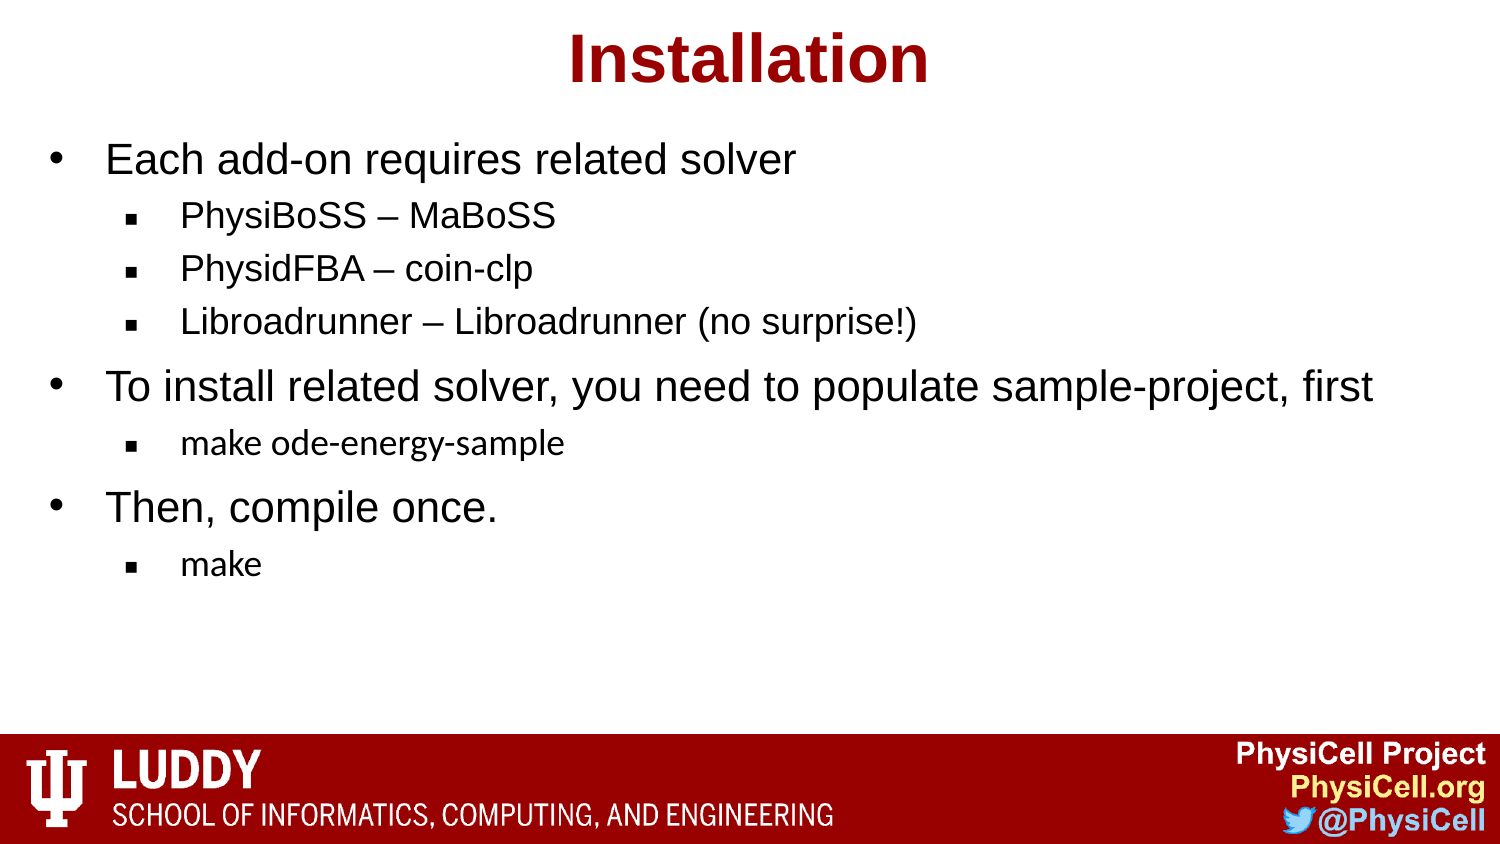

# Installation
Each add-on requires related solver
PhysiBoSS – MaBoSS
PhysidFBA – coin-clp
Libroadrunner – Libroadrunner (no surprise!)
To install related solver, you need to populate sample-project, first
make ode-energy-sample
Then, compile once.
make